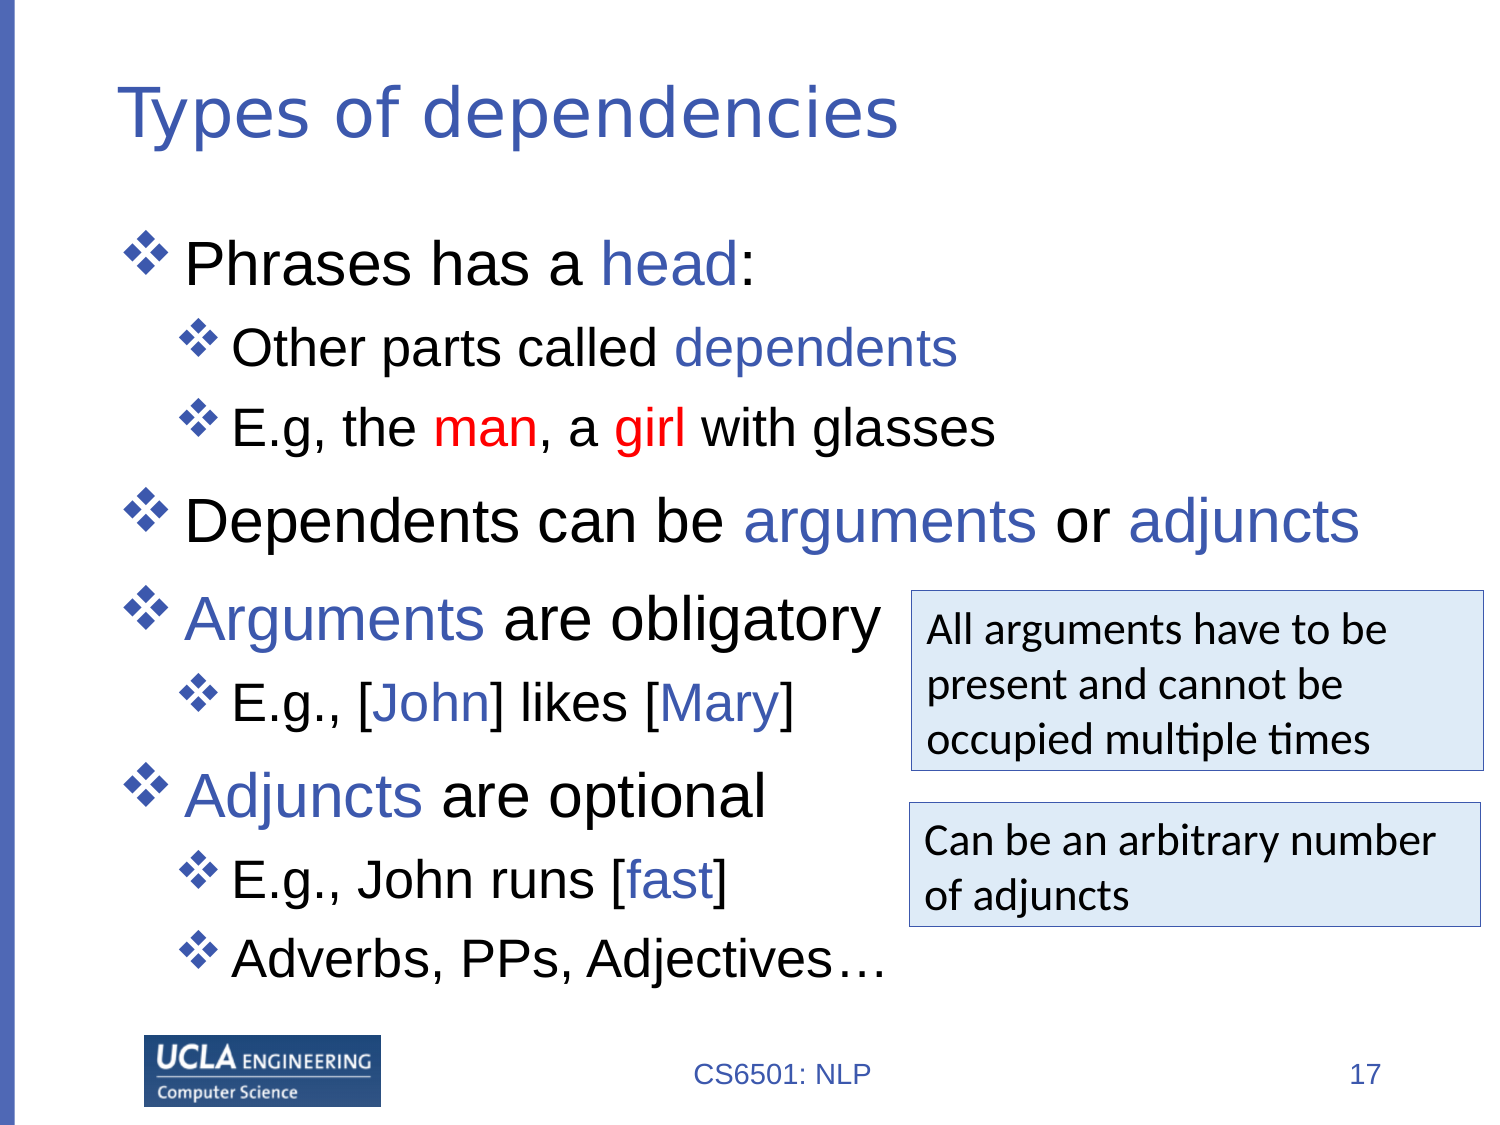

# Types of dependencies
Phrases has a head:
Other parts called dependents
E.g, the man, a girl with glasses
Dependents can be arguments or adjuncts
Arguments are obligatory
E.g., [John] likes [Mary]
Adjuncts are optional
E.g., John runs [fast]
Adverbs, PPs, Adjectives…
All arguments have to be present and cannot be occupied multiple times
Can be an arbitrary number of adjuncts
CS6501: NLP
17